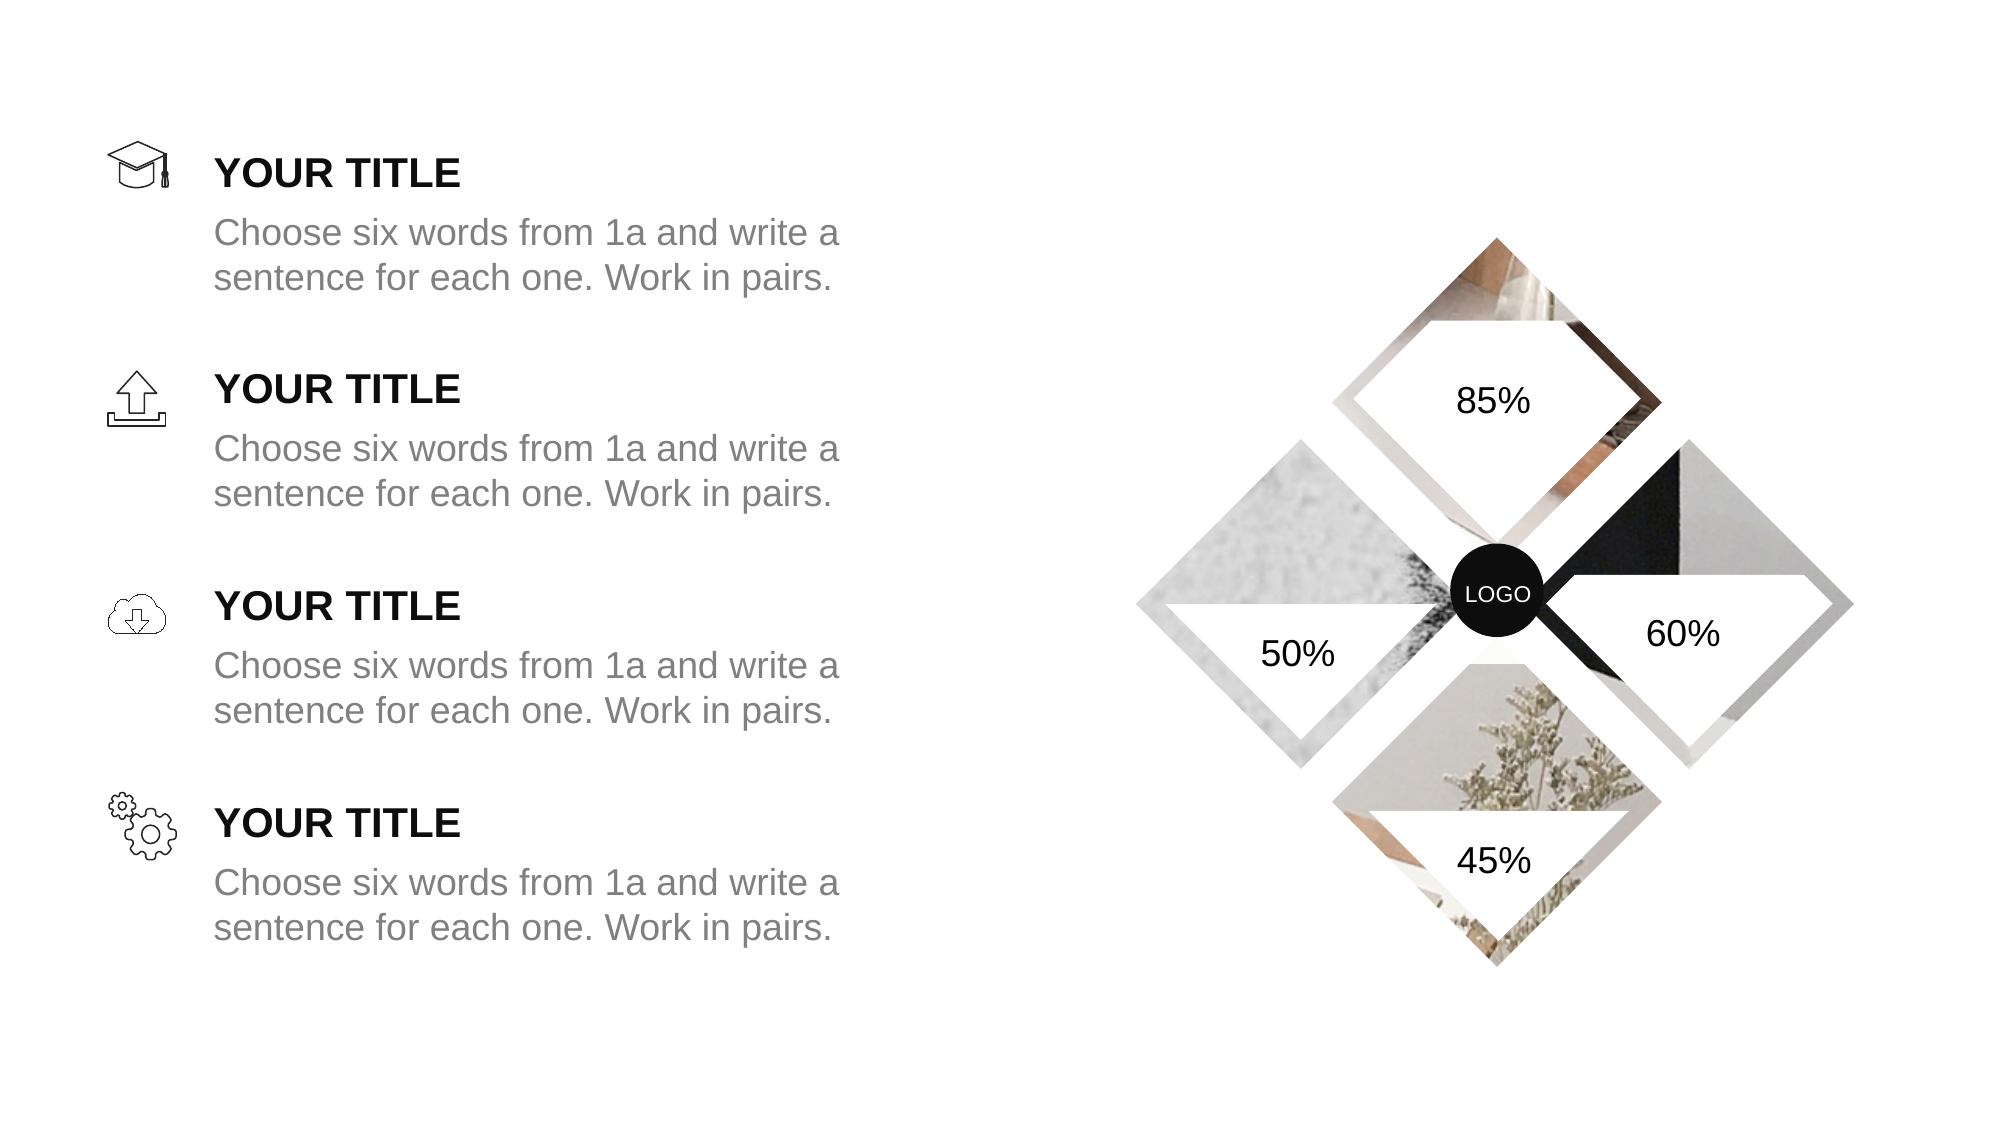

YOUR TITLE
Choose six words from 1a and write a sentence for each one. Work in pairs.

85%

50%

60%

LOGO

45%
YOUR TITLE
Choose six words from 1a and write a sentence for each one. Work in pairs.

YOUR TITLE
Choose six words from 1a and write a sentence for each one. Work in pairs.

YOUR TITLE
Choose six words from 1a and write a sentence for each one. Work in pairs.